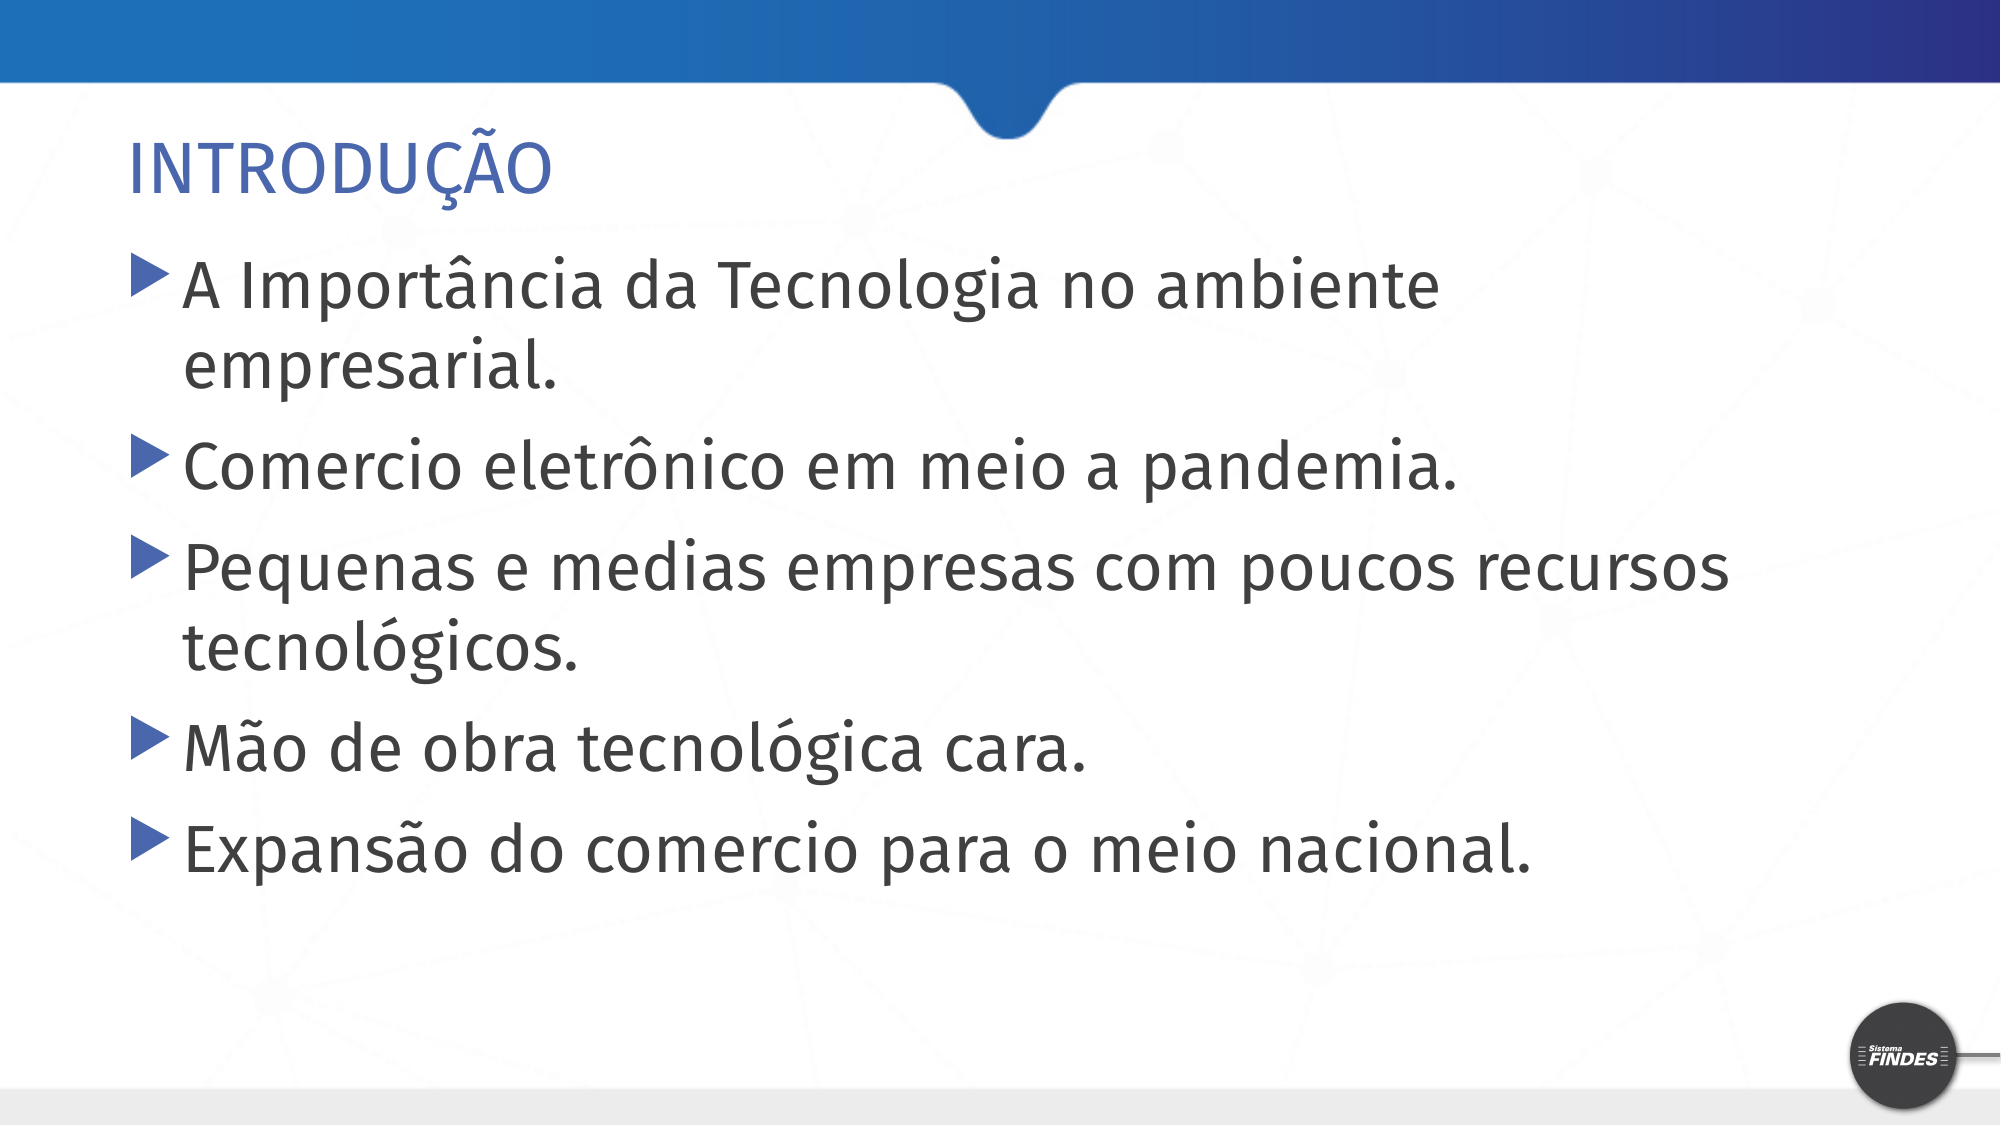

# INTRODUÇÃO
A Importância da Tecnologia no ambiente empresarial.
Comercio eletrônico em meio a pandemia.
Pequenas e medias empresas com poucos recursos tecnológicos.
Mão de obra tecnológica cara.
Expansão do comercio para o meio nacional.